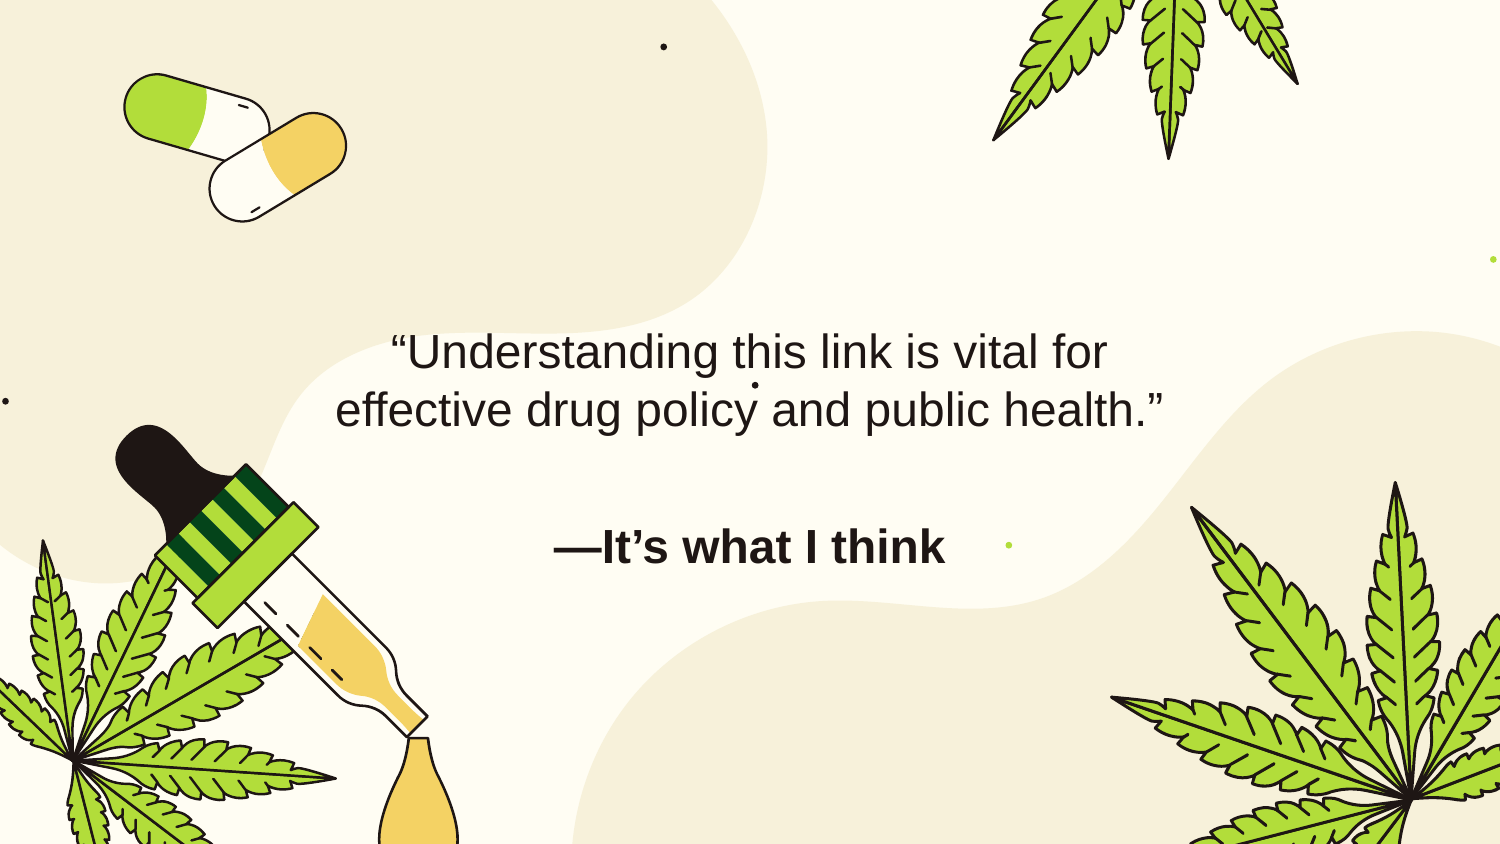

“Understanding this link is vital for effective drug policy and public health.”

# —It’s what I think